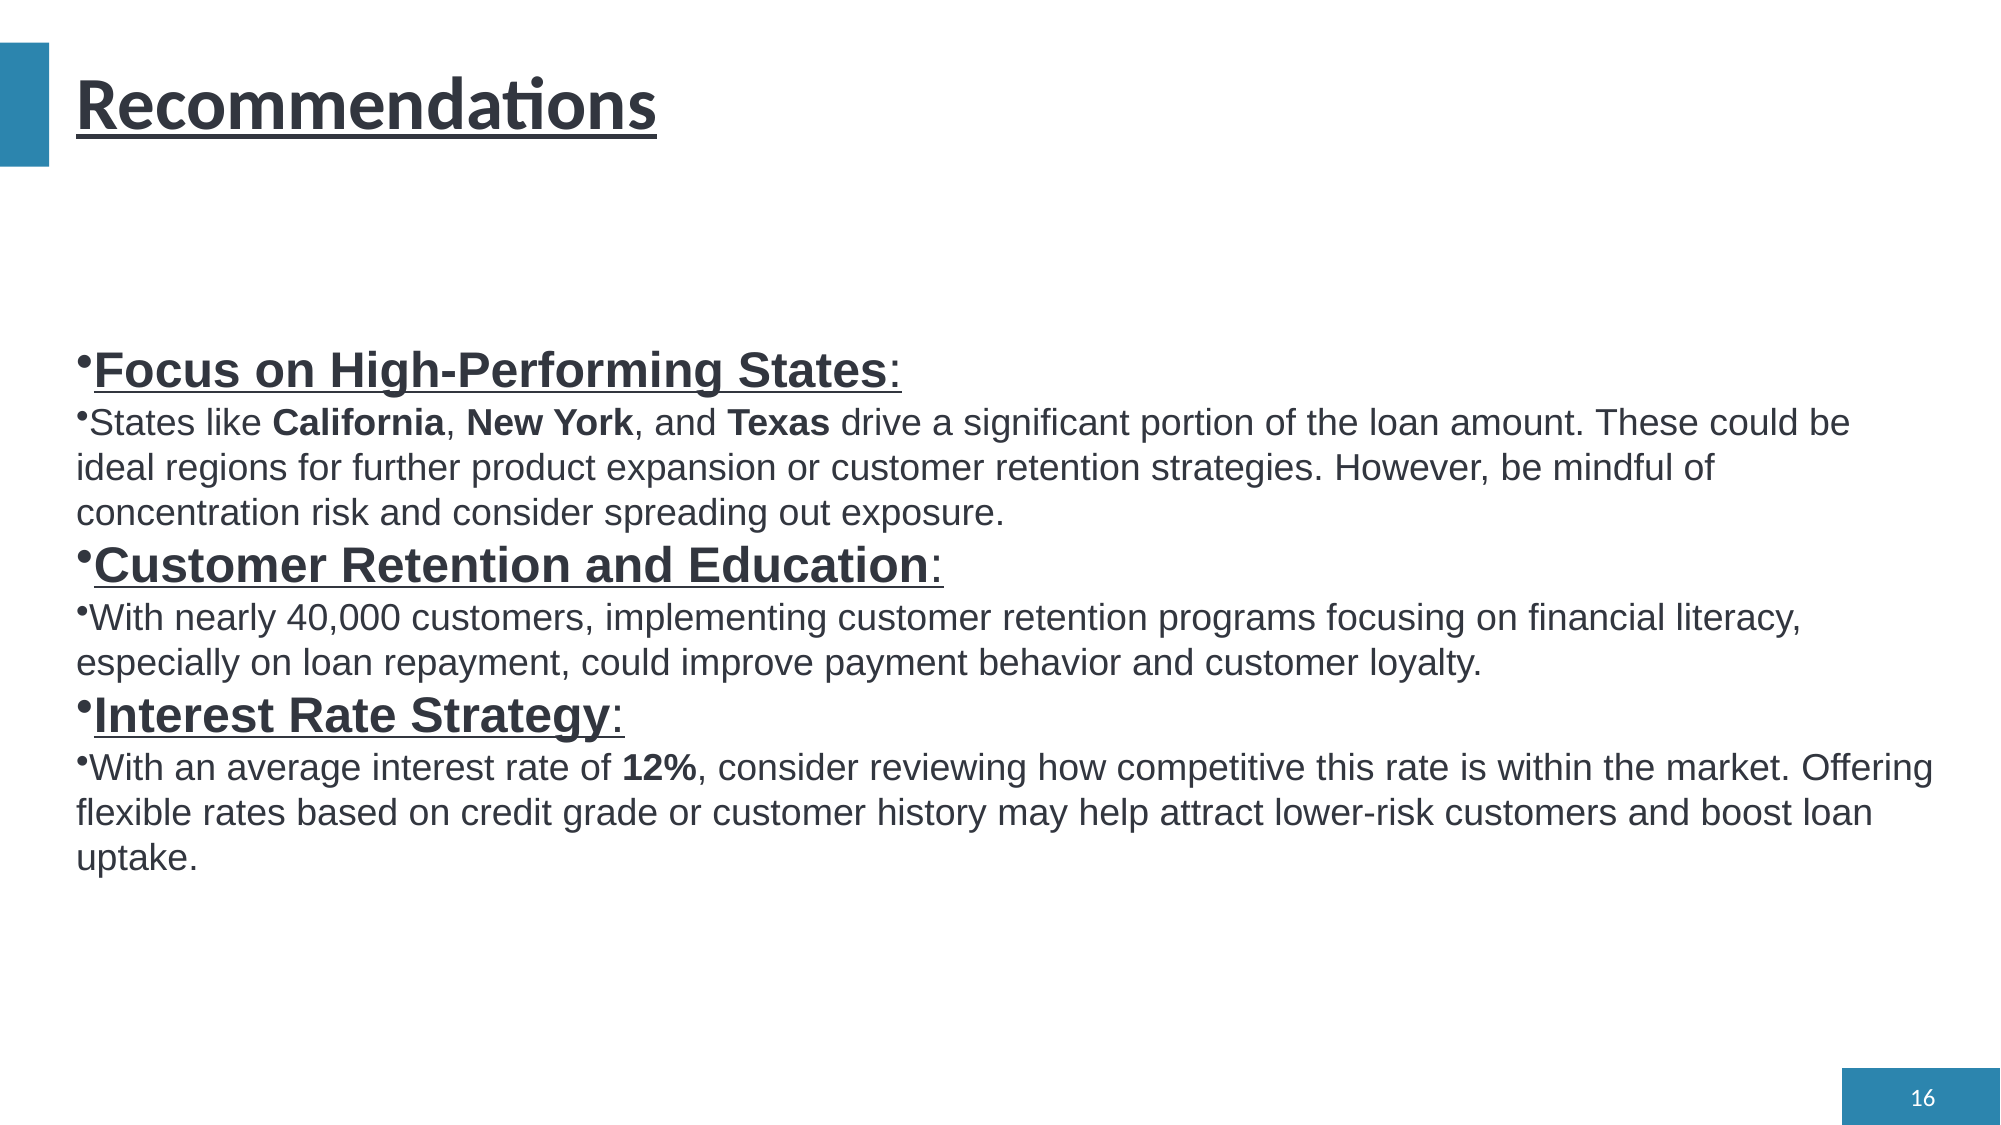

# Recommendations
Focus on High-Performing States:
States like California, New York, and Texas drive a significant portion of the loan amount. These could be ideal regions for further product expansion or customer retention strategies. However, be mindful of concentration risk and consider spreading out exposure.
Customer Retention and Education:
With nearly 40,000 customers, implementing customer retention programs focusing on financial literacy, especially on loan repayment, could improve payment behavior and customer loyalty.
Interest Rate Strategy:
With an average interest rate of 12%, consider reviewing how competitive this rate is within the market. Offering flexible rates based on credit grade or customer history may help attract lower-risk customers and boost loan uptake.
16